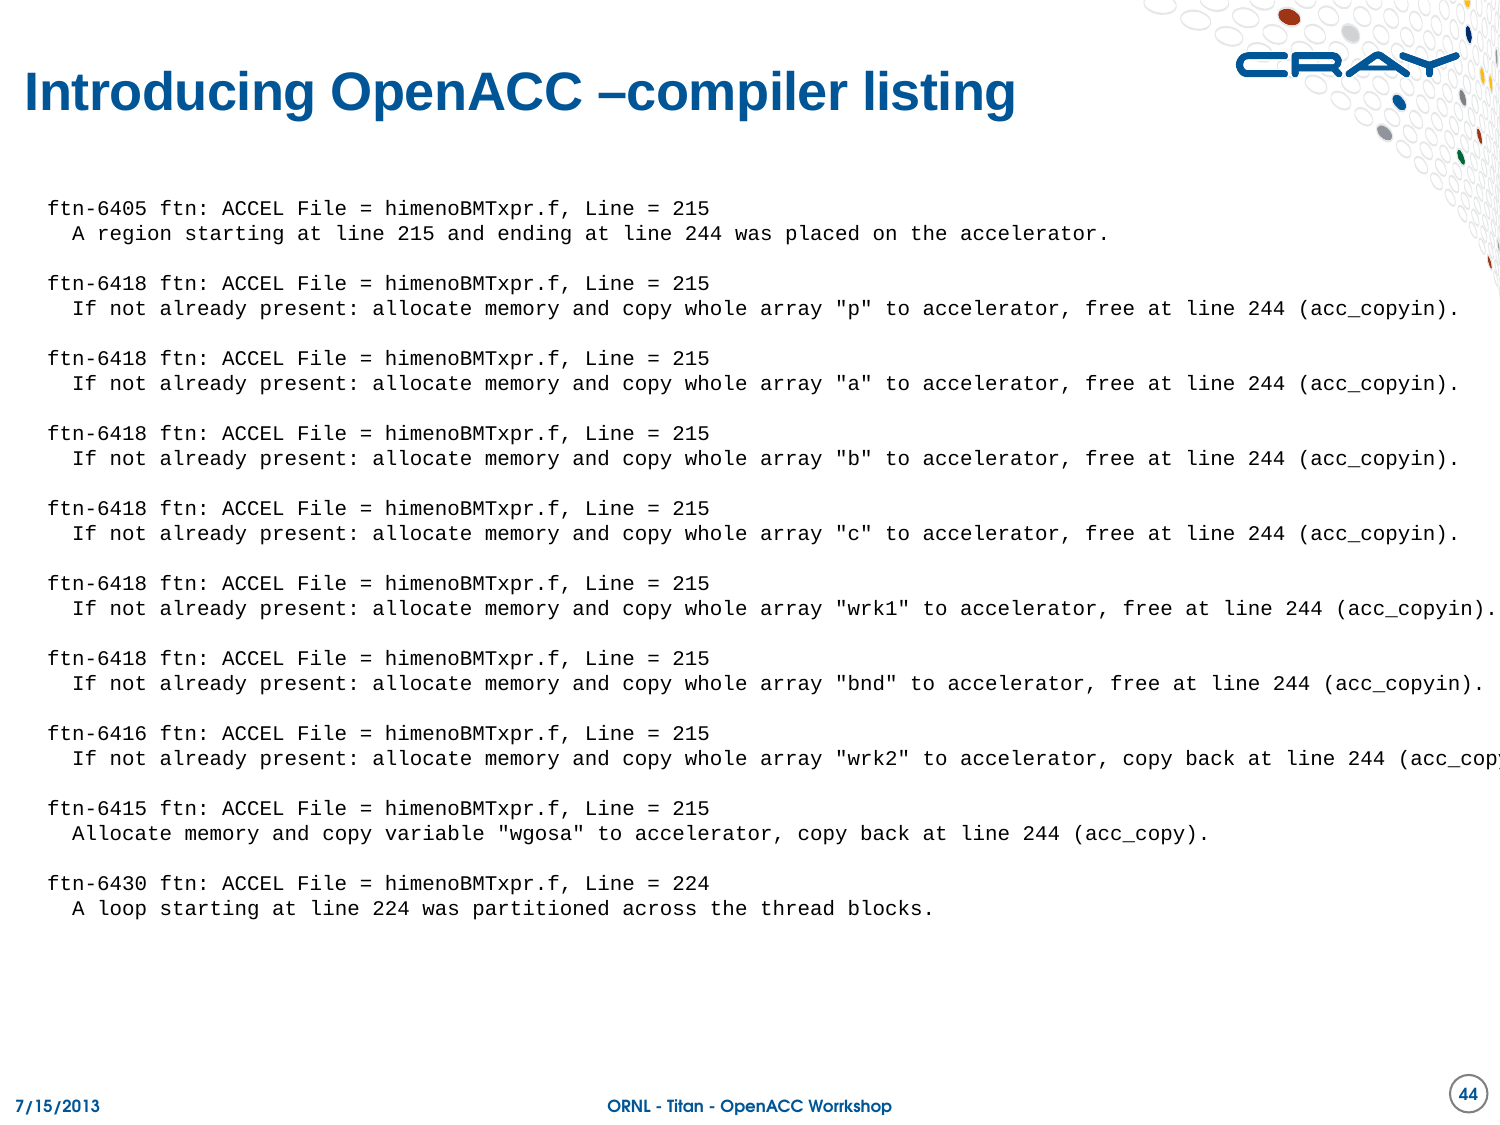

# Introducing OpenACC –compiler listing
ftn-6405 ftn: ACCEL File = himenoBMTxpr.f, Line = 215
  A region starting at line 215 and ending at line 244 was placed on the accelerator.

ftn-6418 ftn: ACCEL File = himenoBMTxpr.f, Line = 215
  If not already present: allocate memory and copy whole array "p" to accelerator, free at line 244 (acc_copyin).

ftn-6418 ftn: ACCEL File = himenoBMTxpr.f, Line = 215
  If not already present: allocate memory and copy whole array "a" to accelerator, free at line 244 (acc_copyin).

ftn-6418 ftn: ACCEL File = himenoBMTxpr.f, Line = 215
  If not already present: allocate memory and copy whole array "b" to accelerator, free at line 244 (acc_copyin).

ftn-6418 ftn: ACCEL File = himenoBMTxpr.f, Line = 215
  If not already present: allocate memory and copy whole array "c" to accelerator, free at line 244 (acc_copyin).

ftn-6418 ftn: ACCEL File = himenoBMTxpr.f, Line = 215
  If not already present: allocate memory and copy whole array "wrk1" to accelerator, free at line 244 (acc_copyin).

ftn-6418 ftn: ACCEL File = himenoBMTxpr.f, Line = 215
  If not already present: allocate memory and copy whole array "bnd" to accelerator, free at line 244 (acc_copyin).

ftn-6416 ftn: ACCEL File = himenoBMTxpr.f, Line = 215
  If not already present: allocate memory and copy whole array "wrk2" to accelerator, copy back at line 244 (acc_copy).

ftn-6415 ftn: ACCEL File = himenoBMTxpr.f, Line = 215
  Allocate memory and copy variable "wgosa" to accelerator, copy back at line 244 (acc_copy).

ftn-6430 ftn: ACCEL File = himenoBMTxpr.f, Line = 224
  A loop starting at line 224 was partitioned across the thread blocks.
44
7/15/2013
ORNL - Titan - OpenACC Worrkshop